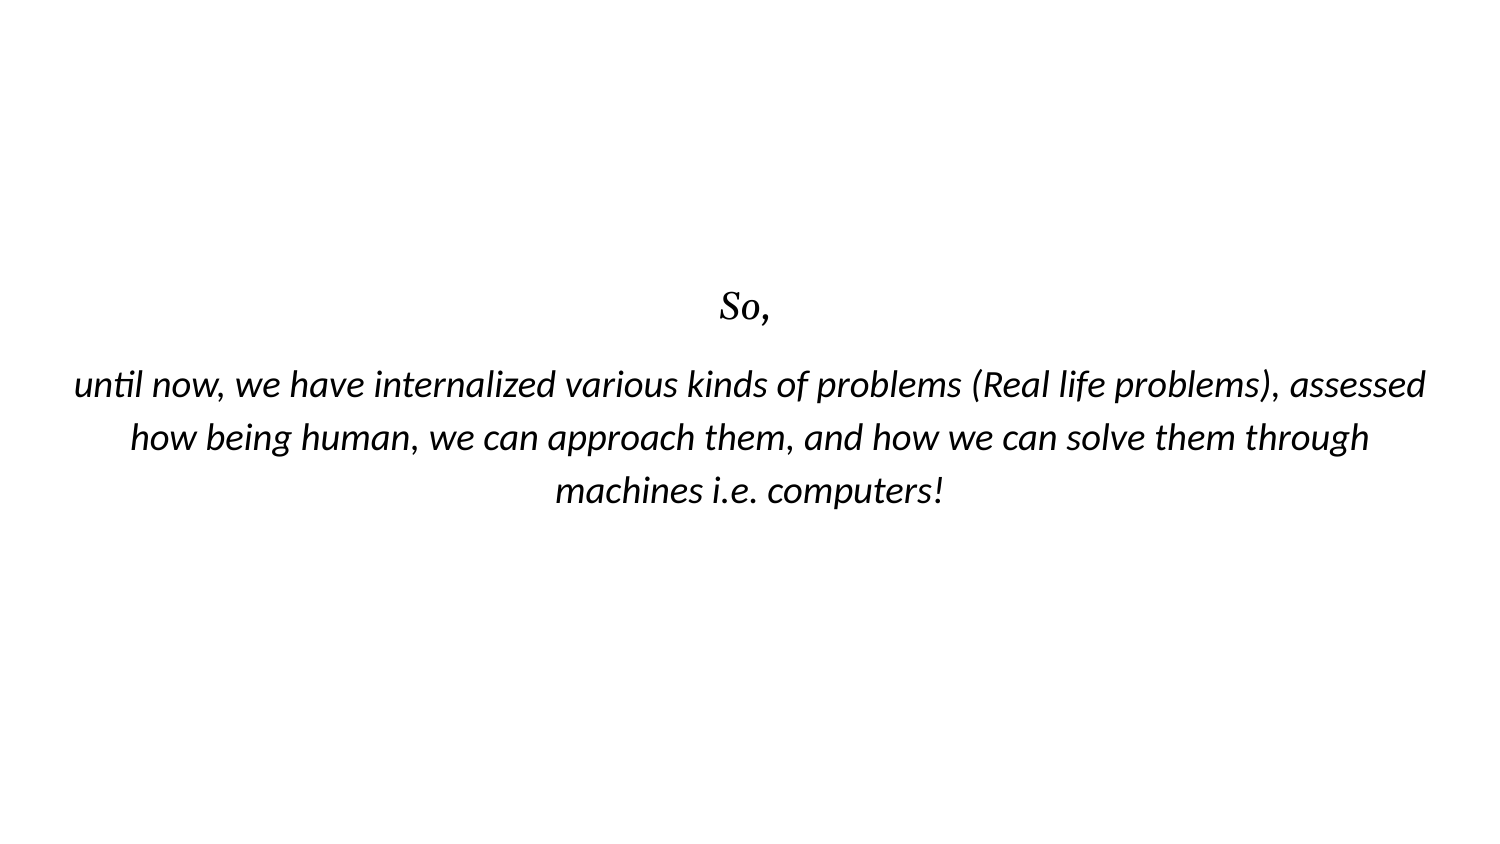

So,
until now, we have internalized various kinds of problems (Real life problems), assessed how being human, we can approach them, and how we can solve them through machines i.e. computers!